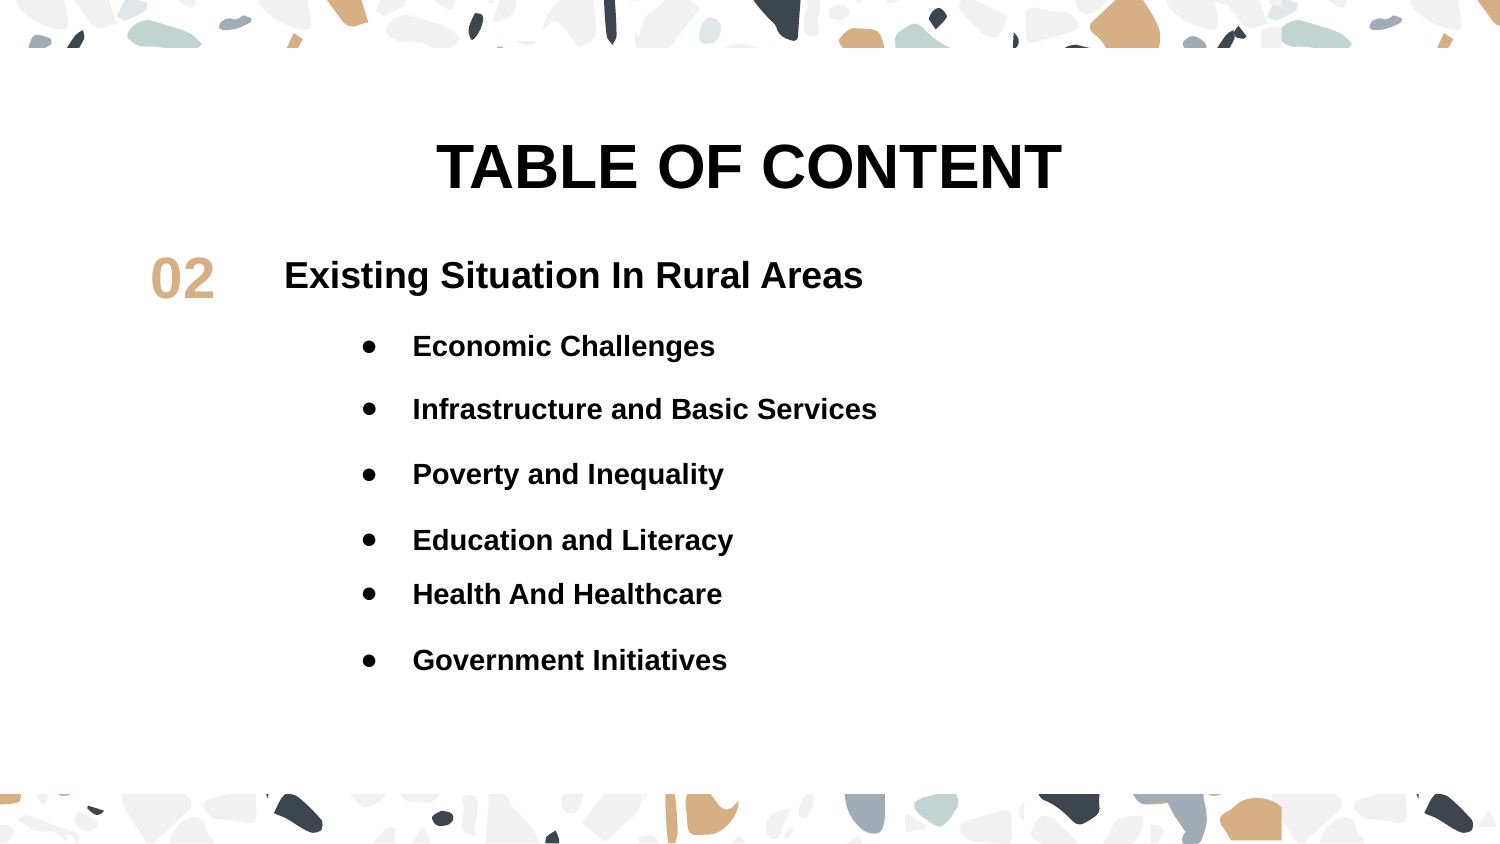

# TABLE OF CONTENT
02
Existing Situation In Rural Areas
Economic Challenges
Infrastructure and Basic Services
Poverty and Inequality
Education and Literacy
Health And Healthcare
Government Initiatives